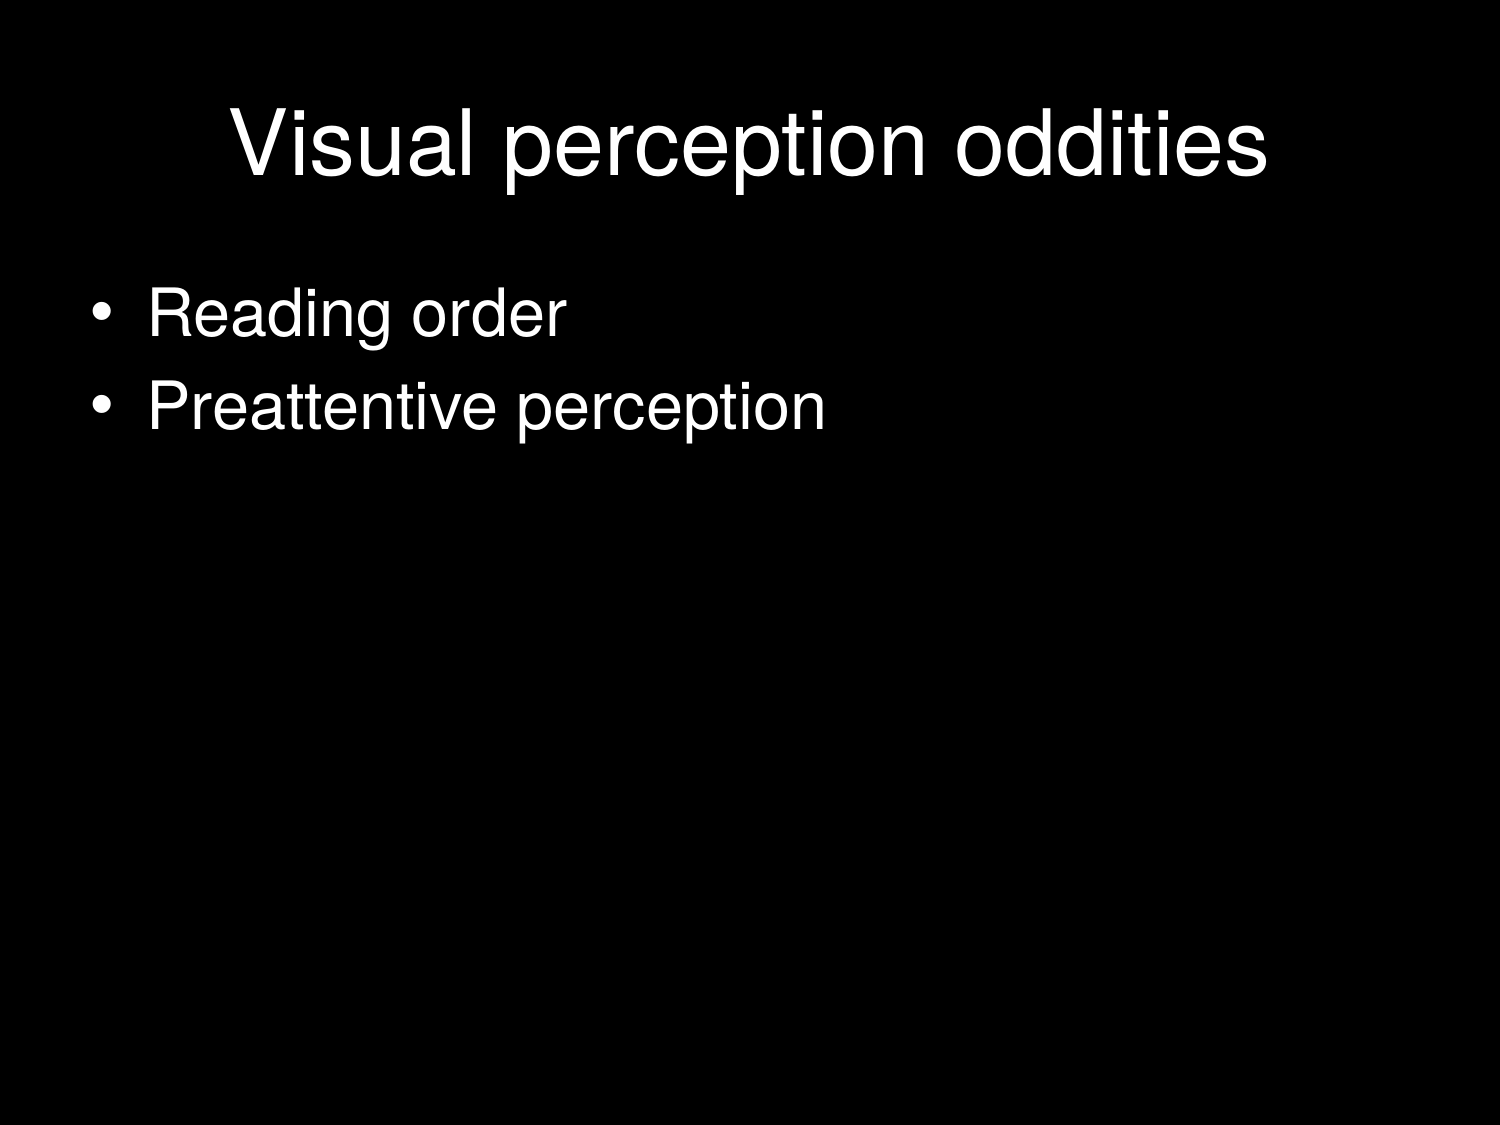

# Visual perception oddities
Reading order
Preattentive perception